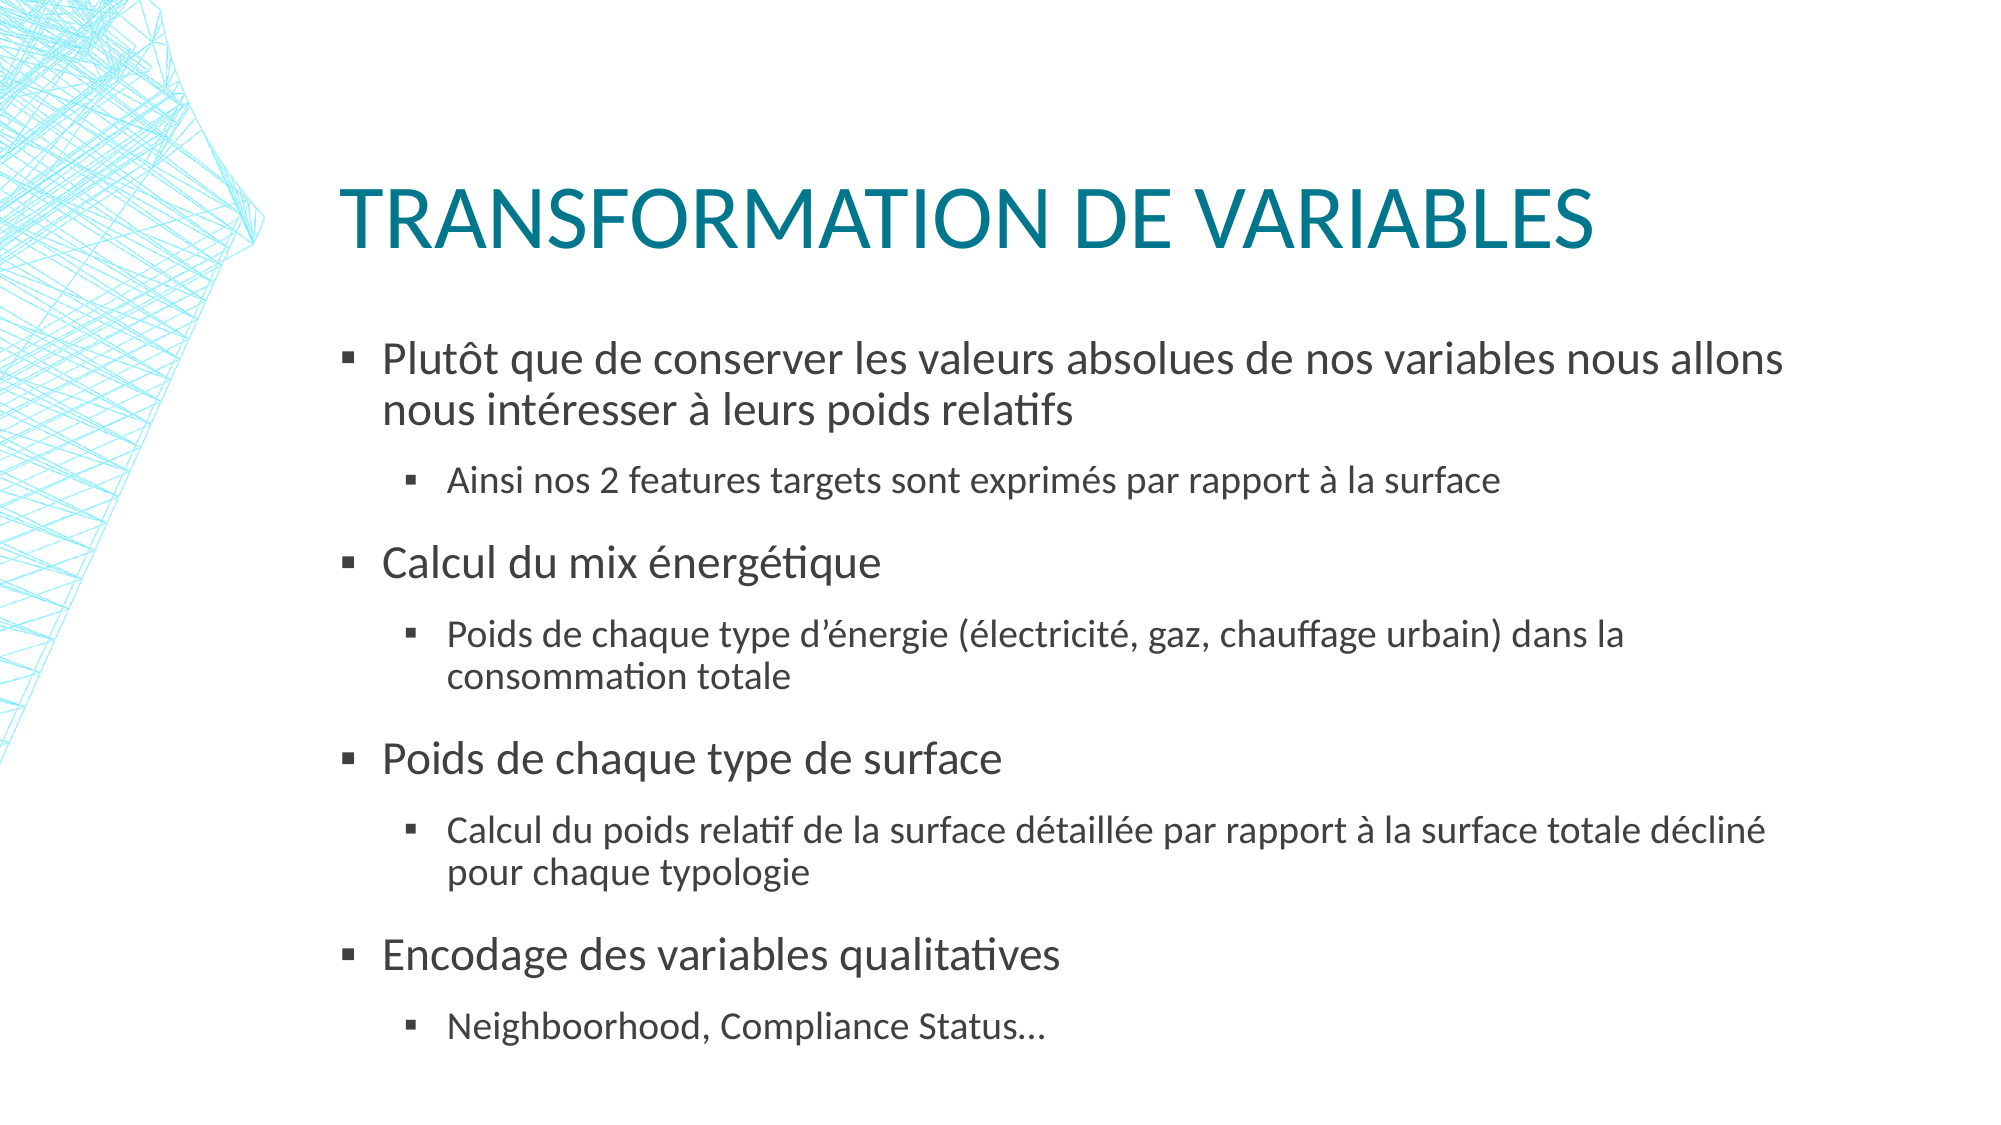

# Transformation de variables
Plutôt que de conserver les valeurs absolues de nos variables nous allons nous intéresser à leurs poids relatifs
Ainsi nos 2 features targets sont exprimés par rapport à la surface
Calcul du mix énergétique
Poids de chaque type d’énergie (électricité, gaz, chauffage urbain) dans la consommation totale
Poids de chaque type de surface
Calcul du poids relatif de la surface détaillée par rapport à la surface totale décliné pour chaque typologie
Encodage des variables qualitatives
Neighboorhood, Compliance Status…